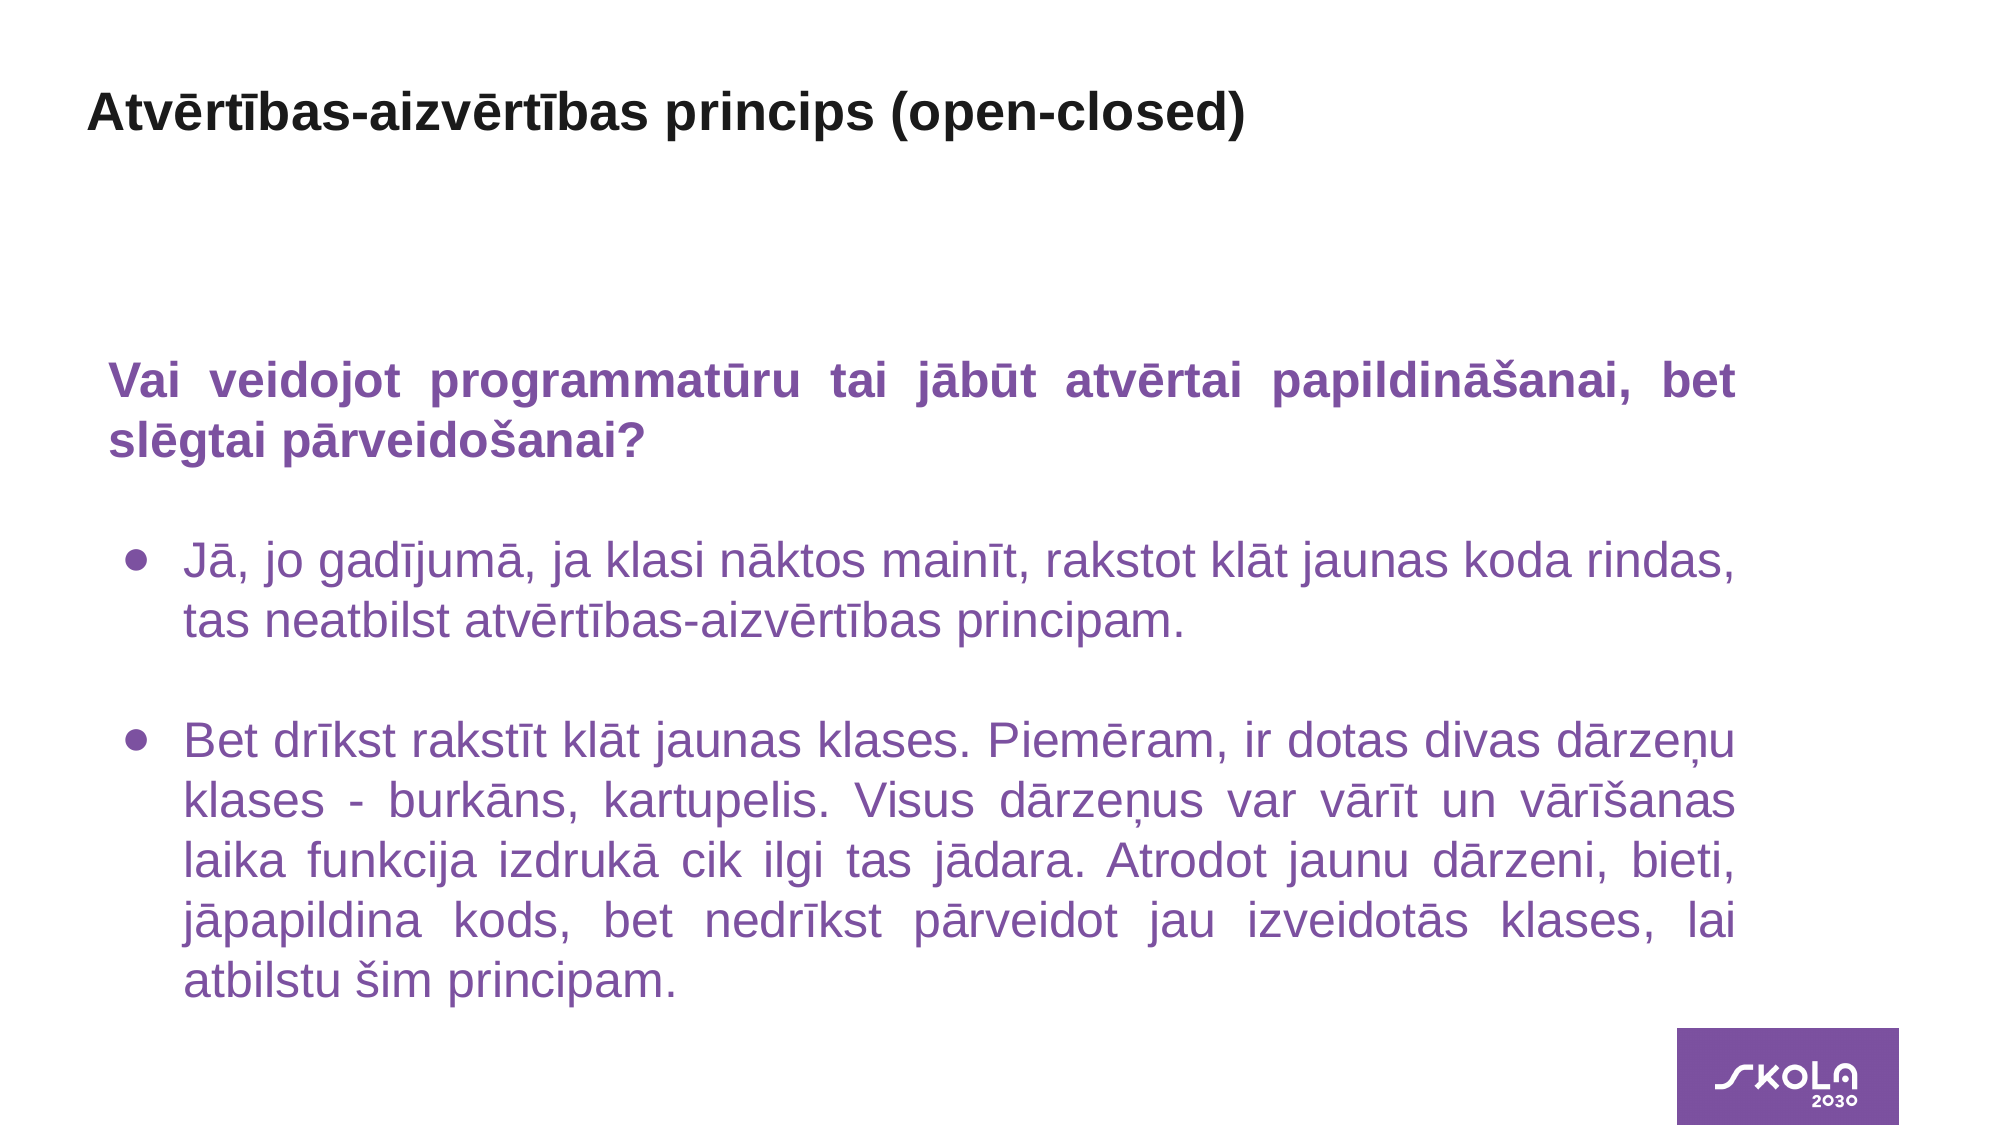

# Atvērtības-aizvērtības princips (open-closed)

Vai veidojot programmatūru tai jābūt atvērtai papildināšanai, bet slēgtai pārveidošanai?

Jā, jo gadījumā, ja klasi nāktos mainīt, rakstot klāt jaunas koda rindas, tas neatbilst atvērtības-aizvērtības principam.

Bet drīkst rakstīt klāt jaunas klases. Piemēram, ir dotas divas dārzeņu klases - burkāns, kartupelis. Visus dārzeņus var vārīt un vārīšanas laika funkcija izdrukā cik ilgi tas jādara. Atrodot jaunu dārzeni, bieti, jāpapildina kods, bet nedrīkst pārveidot jau izveidotās klases, lai atbilstu šim principam.